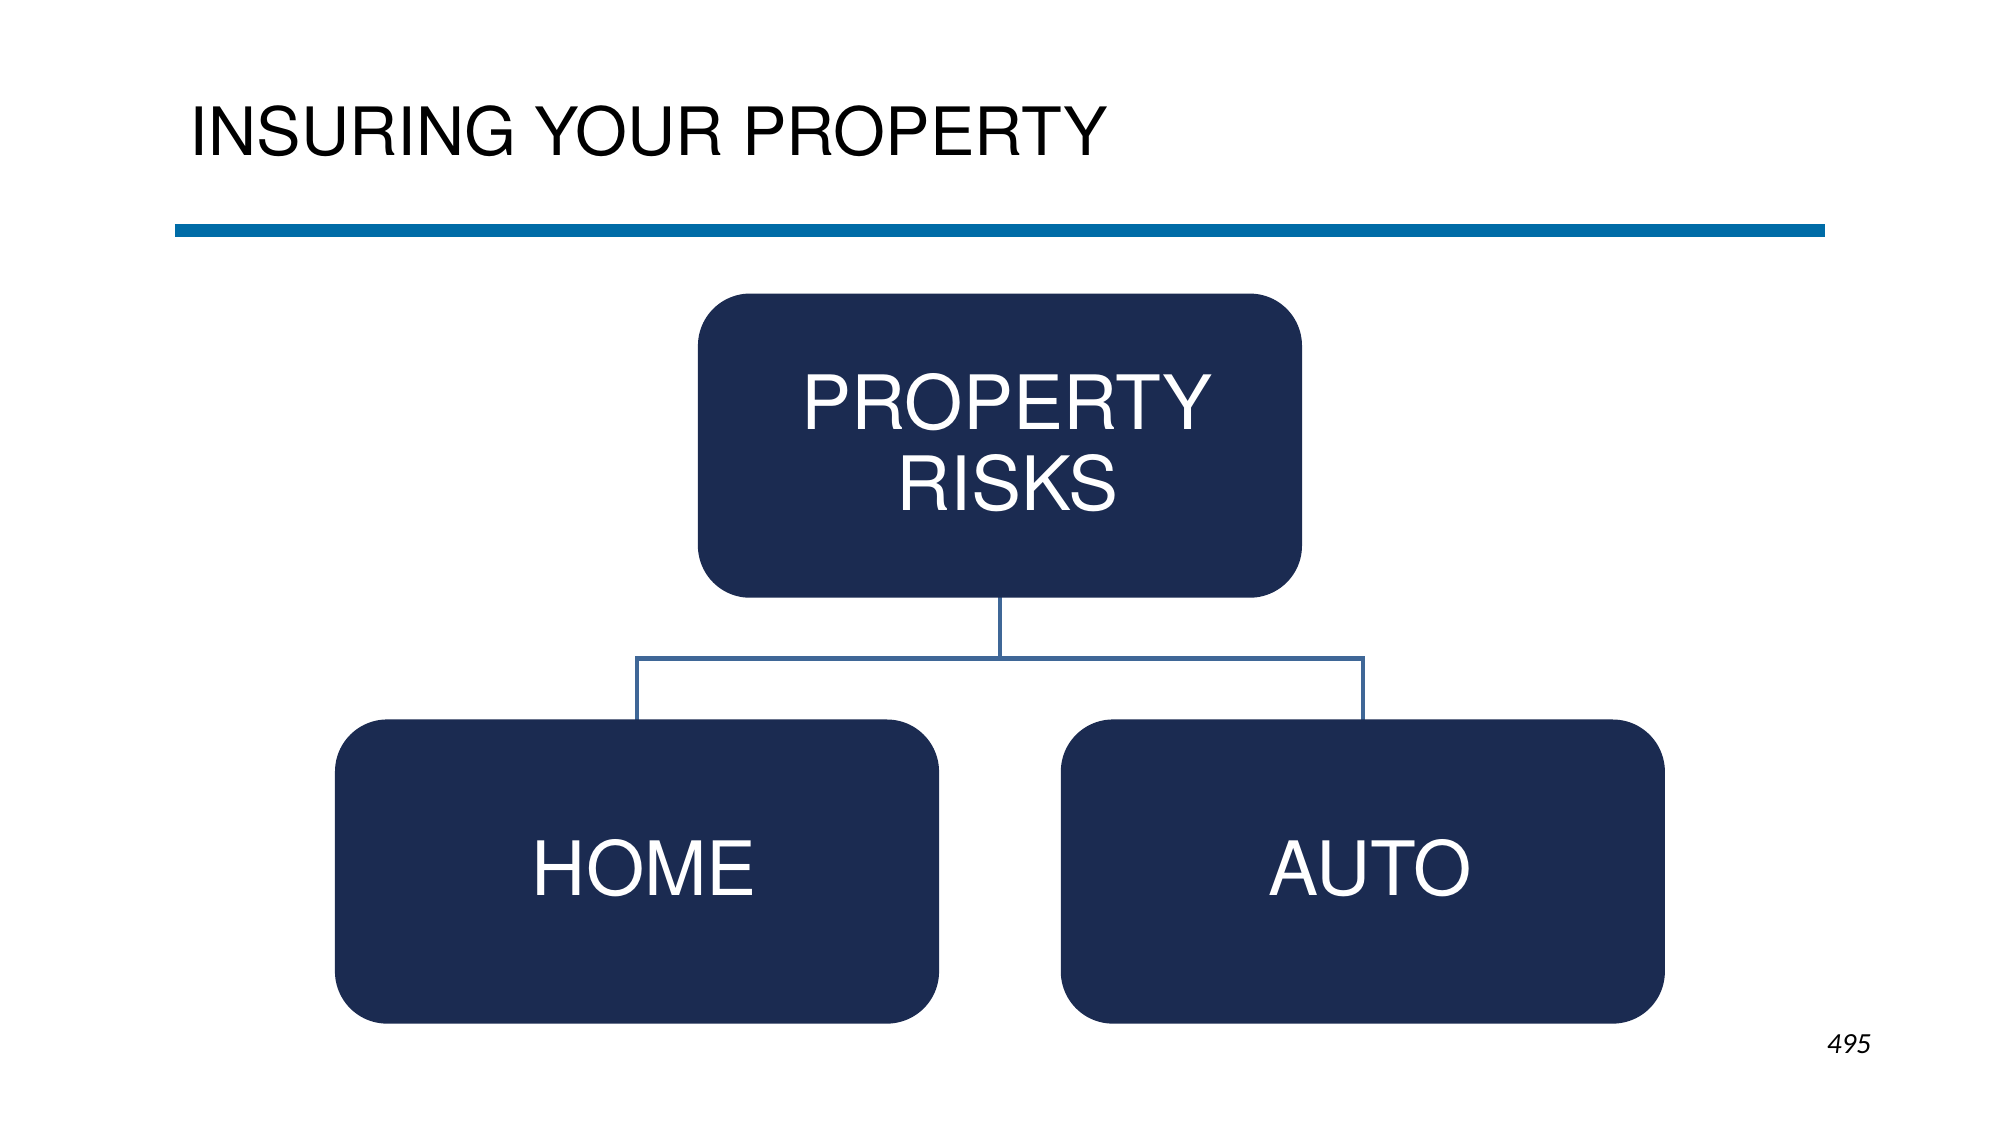

# Insuring Your Property

PROPERTY RISKS
HOME
AUTO
1-495